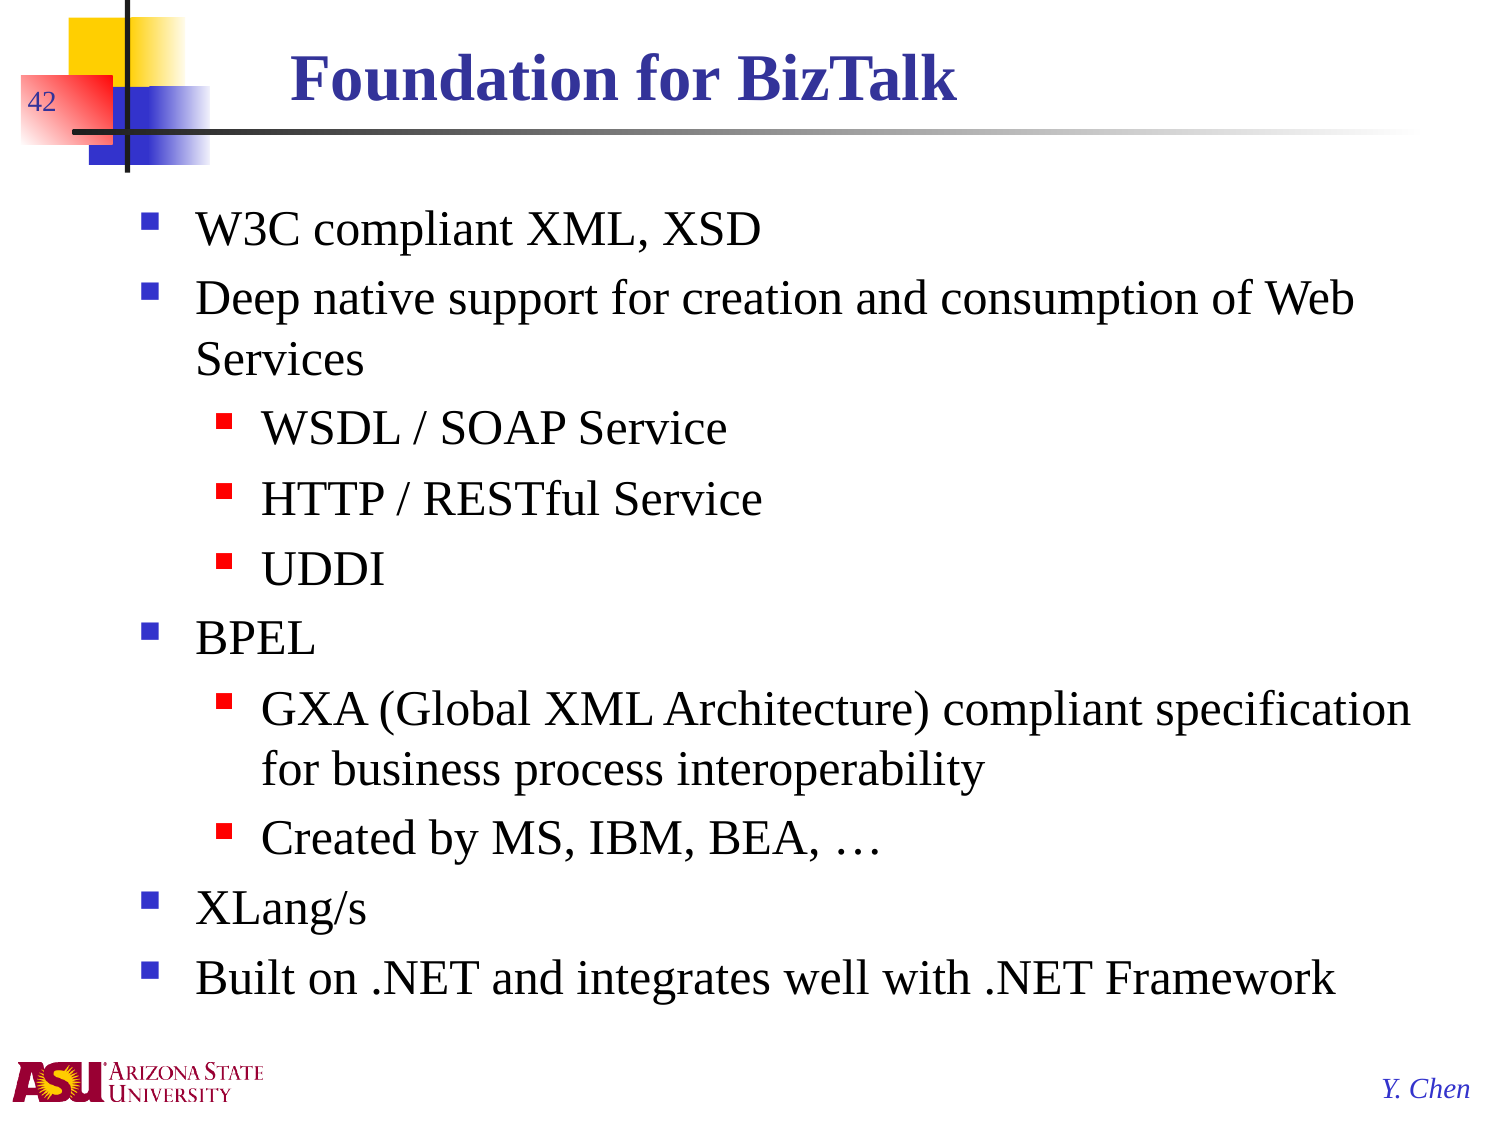

# Foundation for BizTalk
42
W3C compliant XML, XSD
Deep native support for creation and consumption of Web Services
WSDL / SOAP Service
HTTP / RESTful Service
UDDI
BPEL
GXA (Global XML Architecture) compliant specification for business process interoperability
Created by MS, IBM, BEA, …
XLang/s
Built on .NET and integrates well with .NET Framework